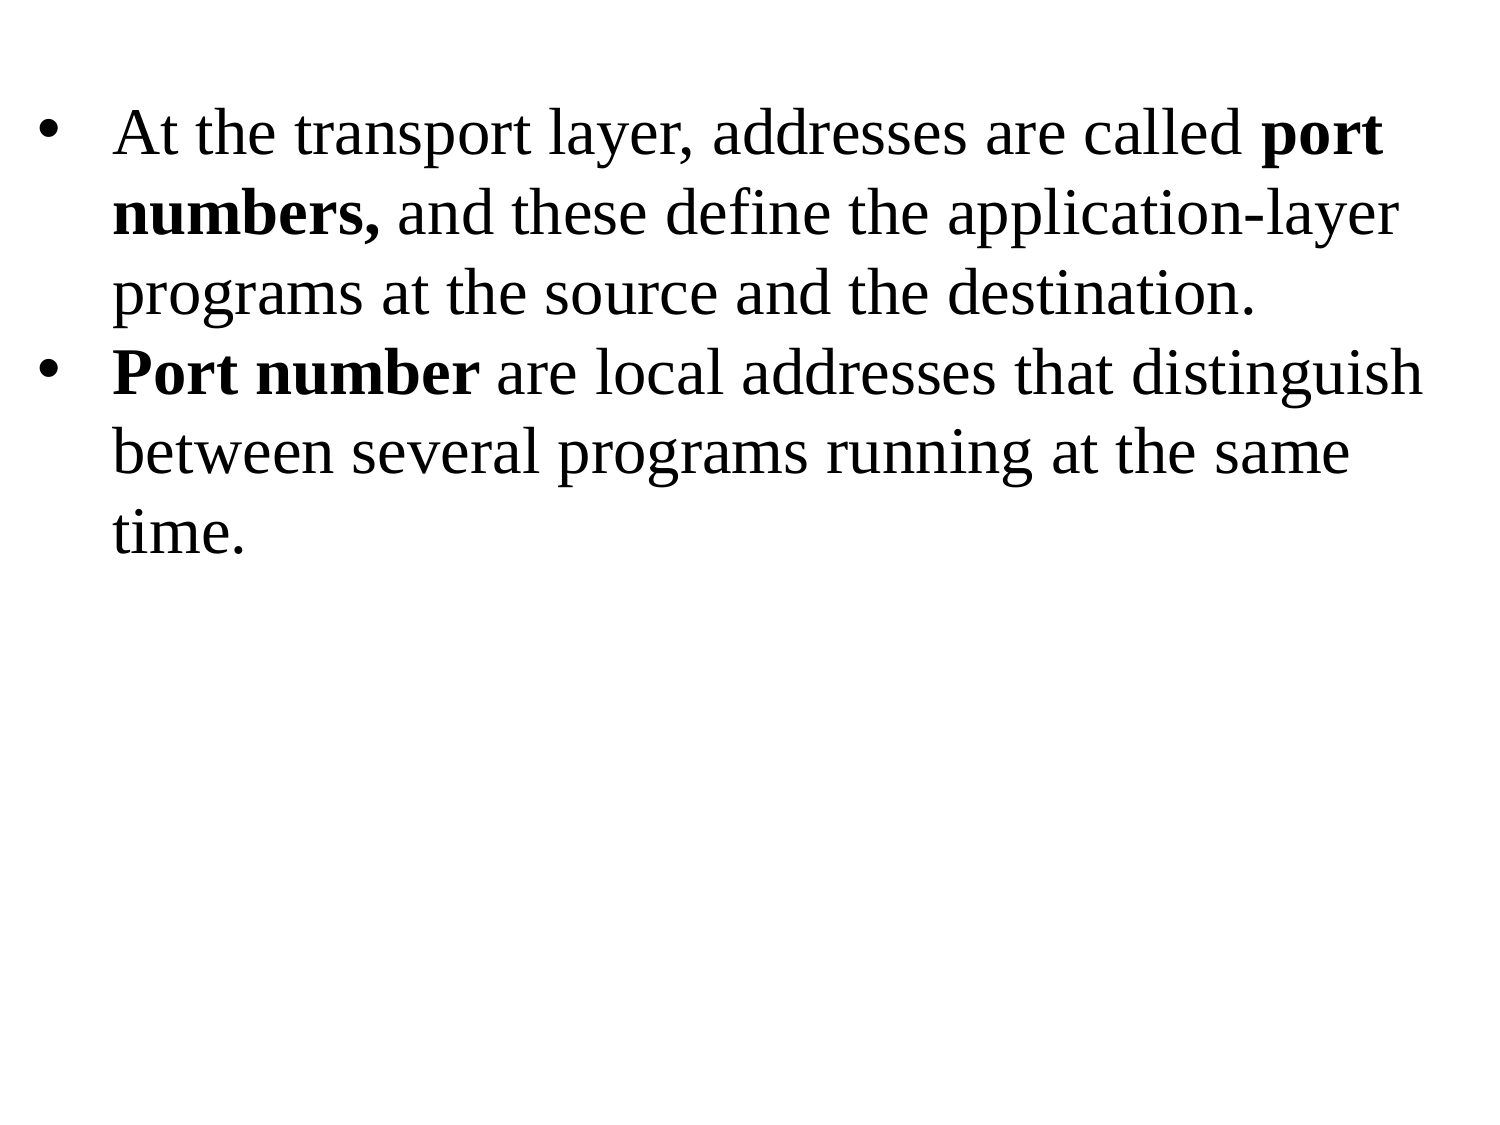

At the transport layer, addresses are called port numbers, and these define the application-layer programs at the source and the destination.
Port number are local addresses that distinguish between several programs running at the same time.